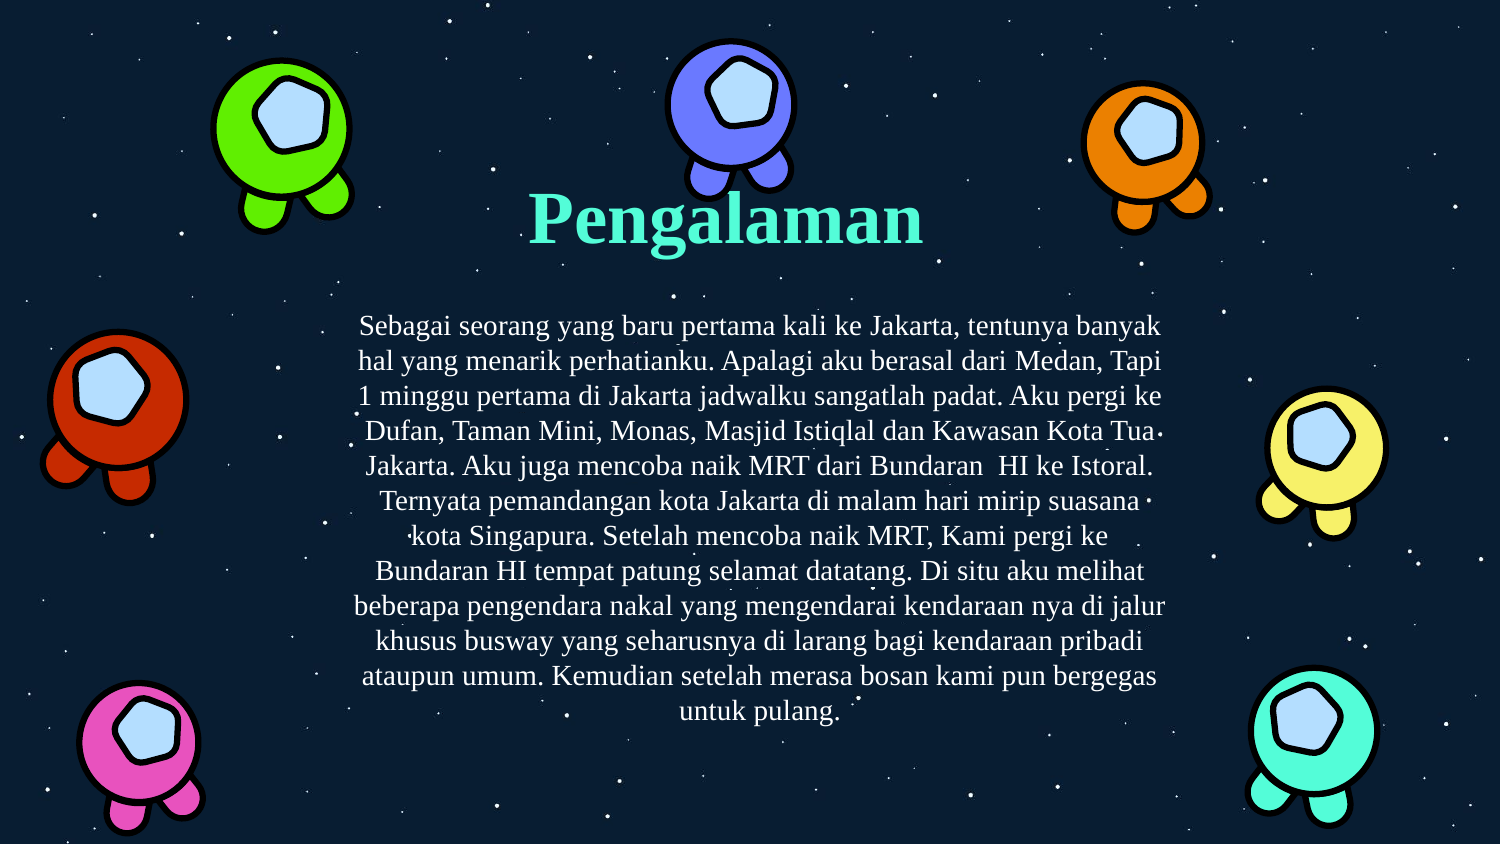

# Pengalaman
Sebagai seorang yang baru pertama kali ke Jakarta, tentunya banyak hal yang menarik perhatianku. Apalagi aku berasal dari Medan, Tapi 1 minggu pertama di Jakarta jadwalku sangatlah padat. Aku pergi ke Dufan, Taman Mini, Monas, Masjid Istiqlal dan Kawasan Kota Tua Jakarta. Aku juga mencoba naik MRT dari Bundaran  HI ke Istoral. Ternyata pemandangan kota Jakarta di malam hari mirip suasana kota Singapura. Setelah mencoba naik MRT, Kami pergi ke Bundaran HI tempat patung selamat datatang. Di situ aku melihat beberapa pengendara nakal yang mengendarai kendaraan nya di jalur khusus busway yang seharusnya di larang bagi kendaraan pribadi ataupun umum. Kemudian setelah merasa bosan kami pun bergegas untuk pulang.